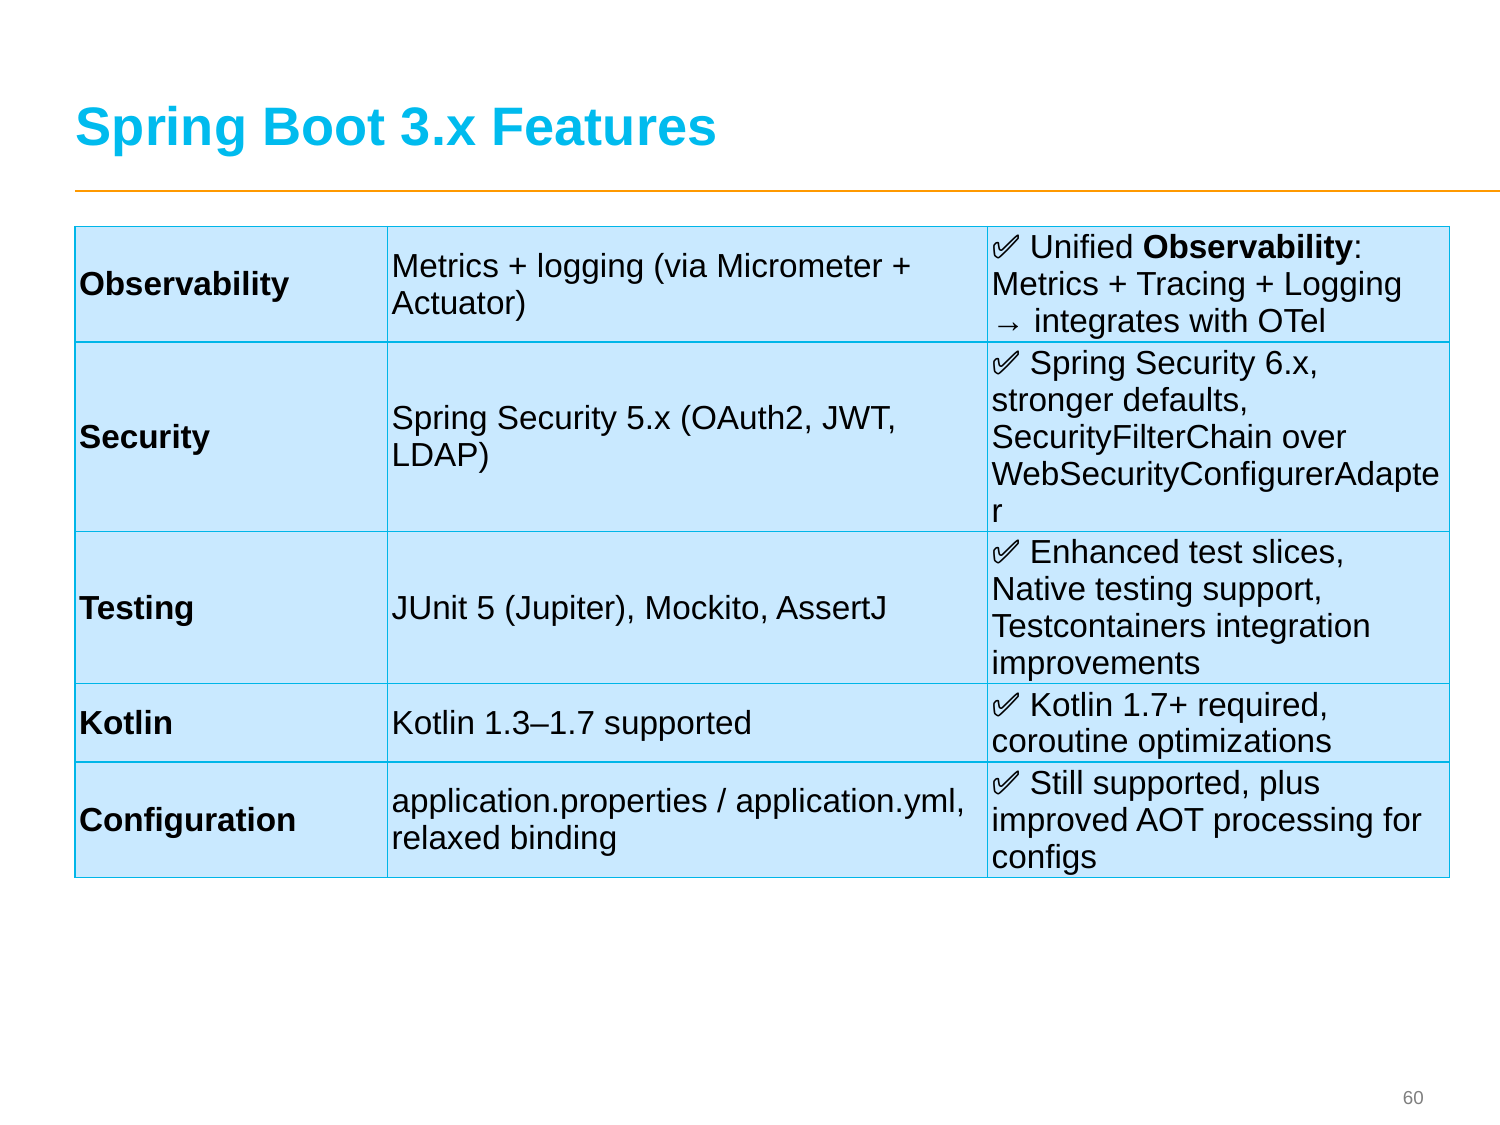

# Spring Boot 3.x Features
| Observability | Metrics + logging (via Micrometer + Actuator) | ✅ Unified Observability: Metrics + Tracing + Logging → integrates with OTel |
| --- | --- | --- |
| Security | Spring Security 5.x (OAuth2, JWT, LDAP) | ✅ Spring Security 6.x, stronger defaults, SecurityFilterChain over WebSecurityConfigurerAdapter |
| Testing | JUnit 5 (Jupiter), Mockito, AssertJ | ✅ Enhanced test slices, Native testing support, Testcontainers integration improvements |
| Kotlin | Kotlin 1.3–1.7 supported | ✅ Kotlin 1.7+ required, coroutine optimizations |
| Configuration | application.properties / application.yml, relaxed binding | ✅ Still supported, plus improved AOT processing for configs |